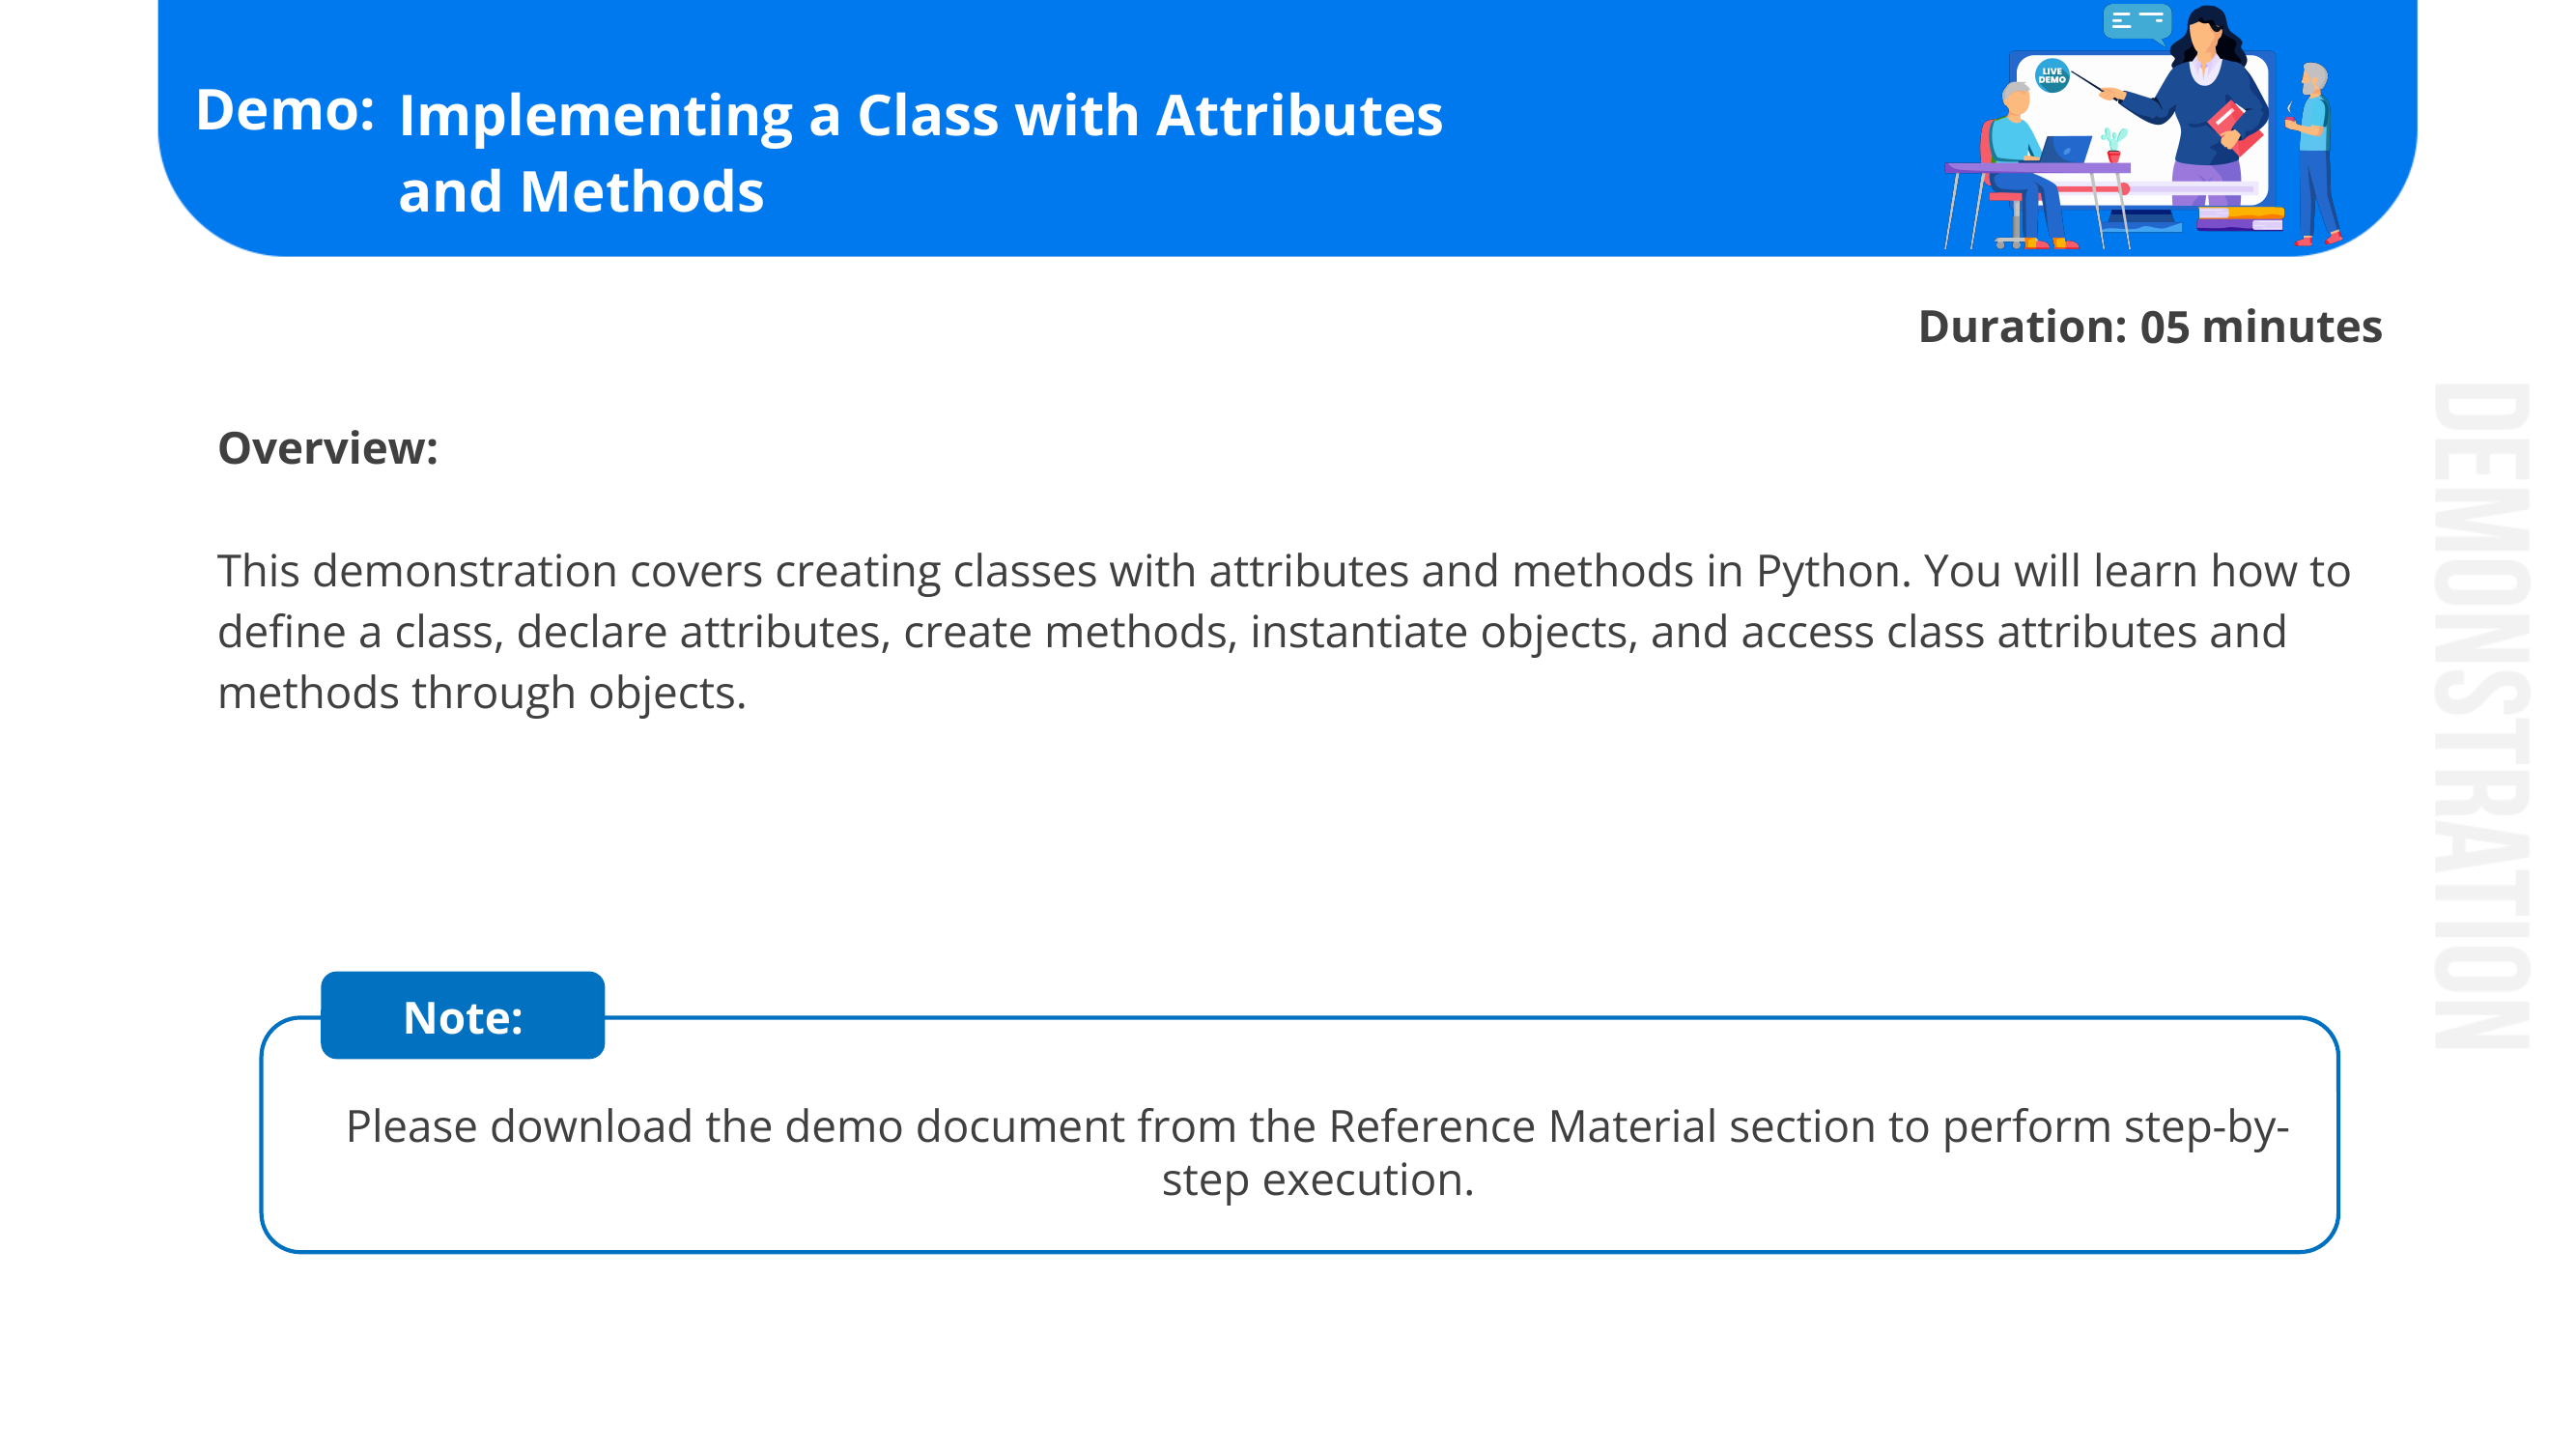

# Implementing a Class with Attributes and Methods
05
Overview:

This demonstration covers creating classes with attributes and methods in Python. You will learn how to define a class, declare attributes, create methods, instantiate objects, and access class attributes and methods through objects.

Note:

Please download the demo document from the Reference Material section to perform step-by-step execution.